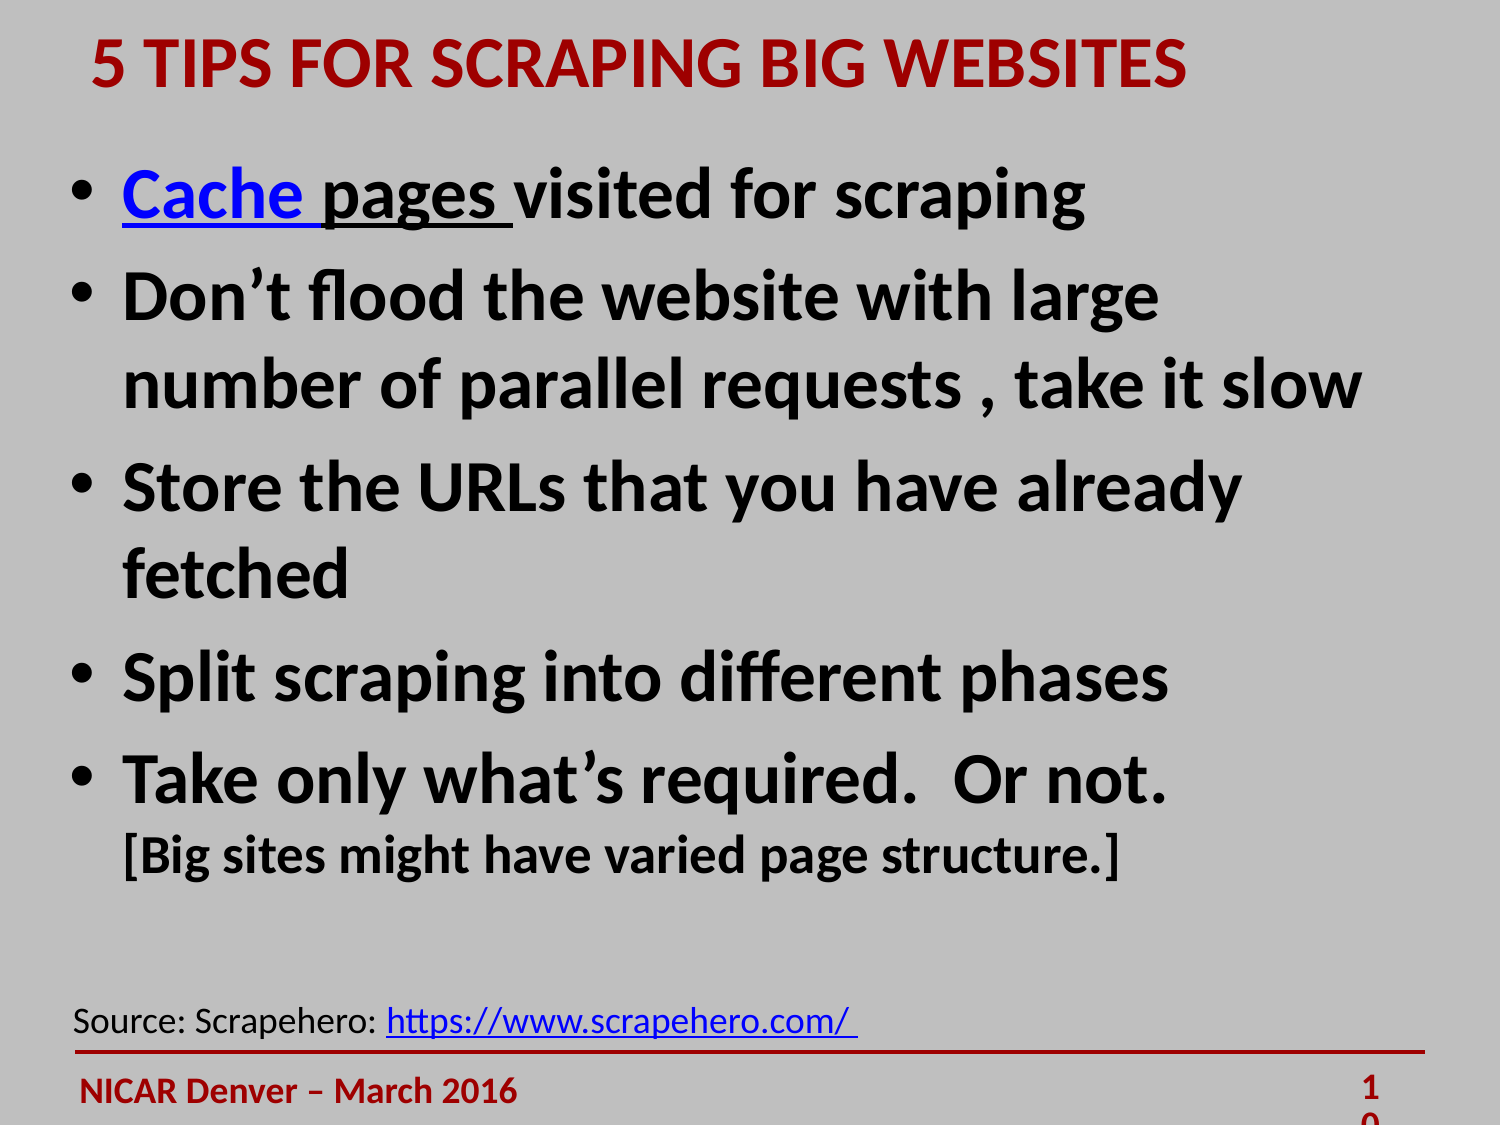

# 5 TIPS FOR SCRAPING BIG WEBSITES
Cache pages visited for scraping
Don’t flood the website with large number of parallel requests , take it slow
Store the URLs that you have already fetched
Split scraping into different phases
Take only what’s required.  Or not.
[Big sites might have varied page structure.]
Source: Scrapehero: https://www.scrapehero.com/
10
NICAR Denver – March 2016